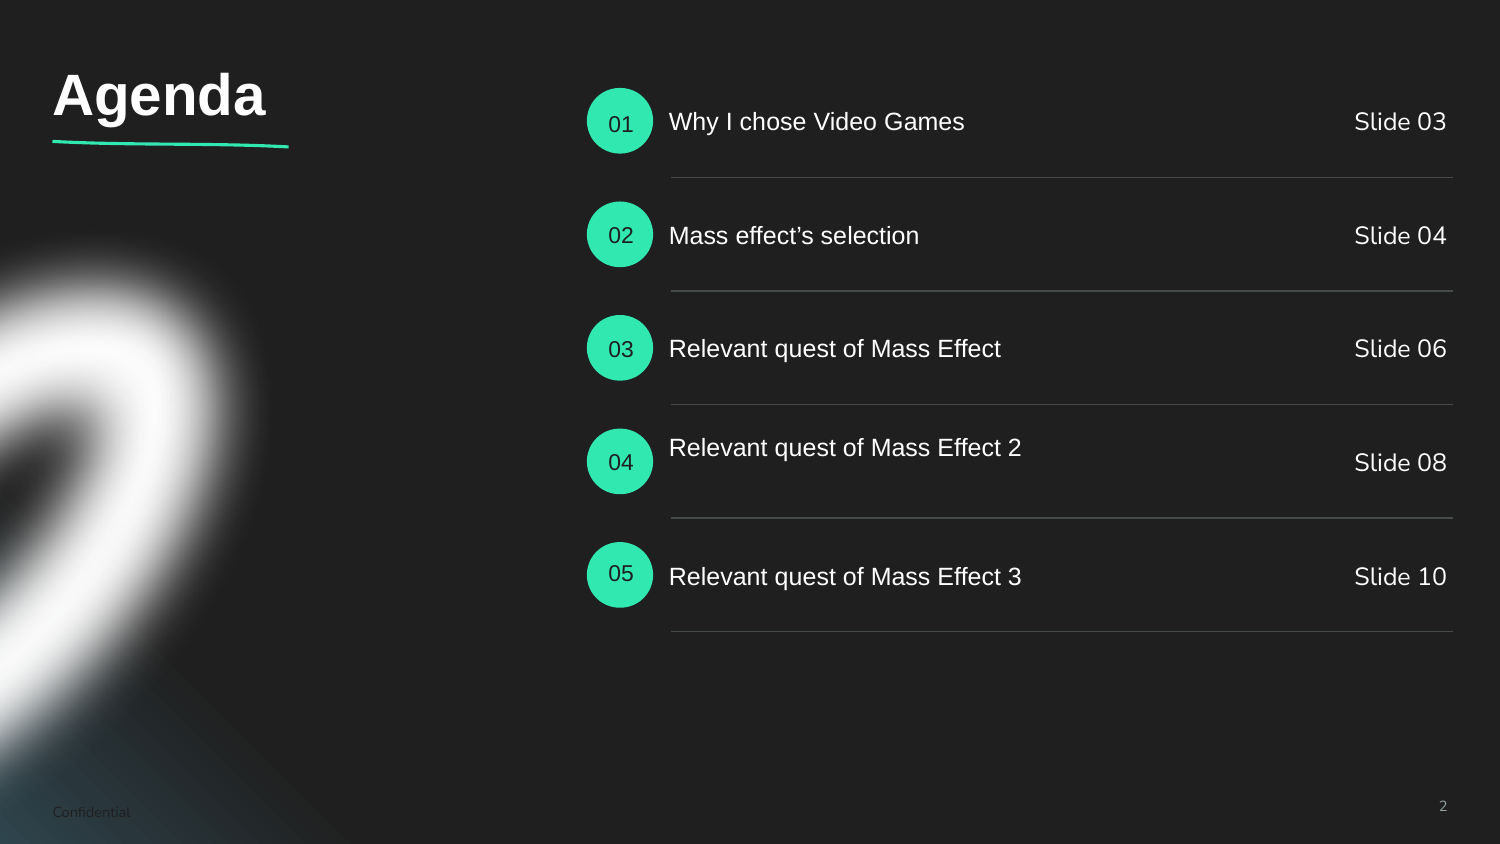

# Agenda
Why I chose Video Games
Slide 03

01

Mass effect’s selection
Slide 04

02
Relevant quest of Mass Effect
Slide 06

03
Relevant quest of Mass Effect 2

Slide 08

04
Relevant quest of Mass Effect 3
Slide 10
05

Confidential